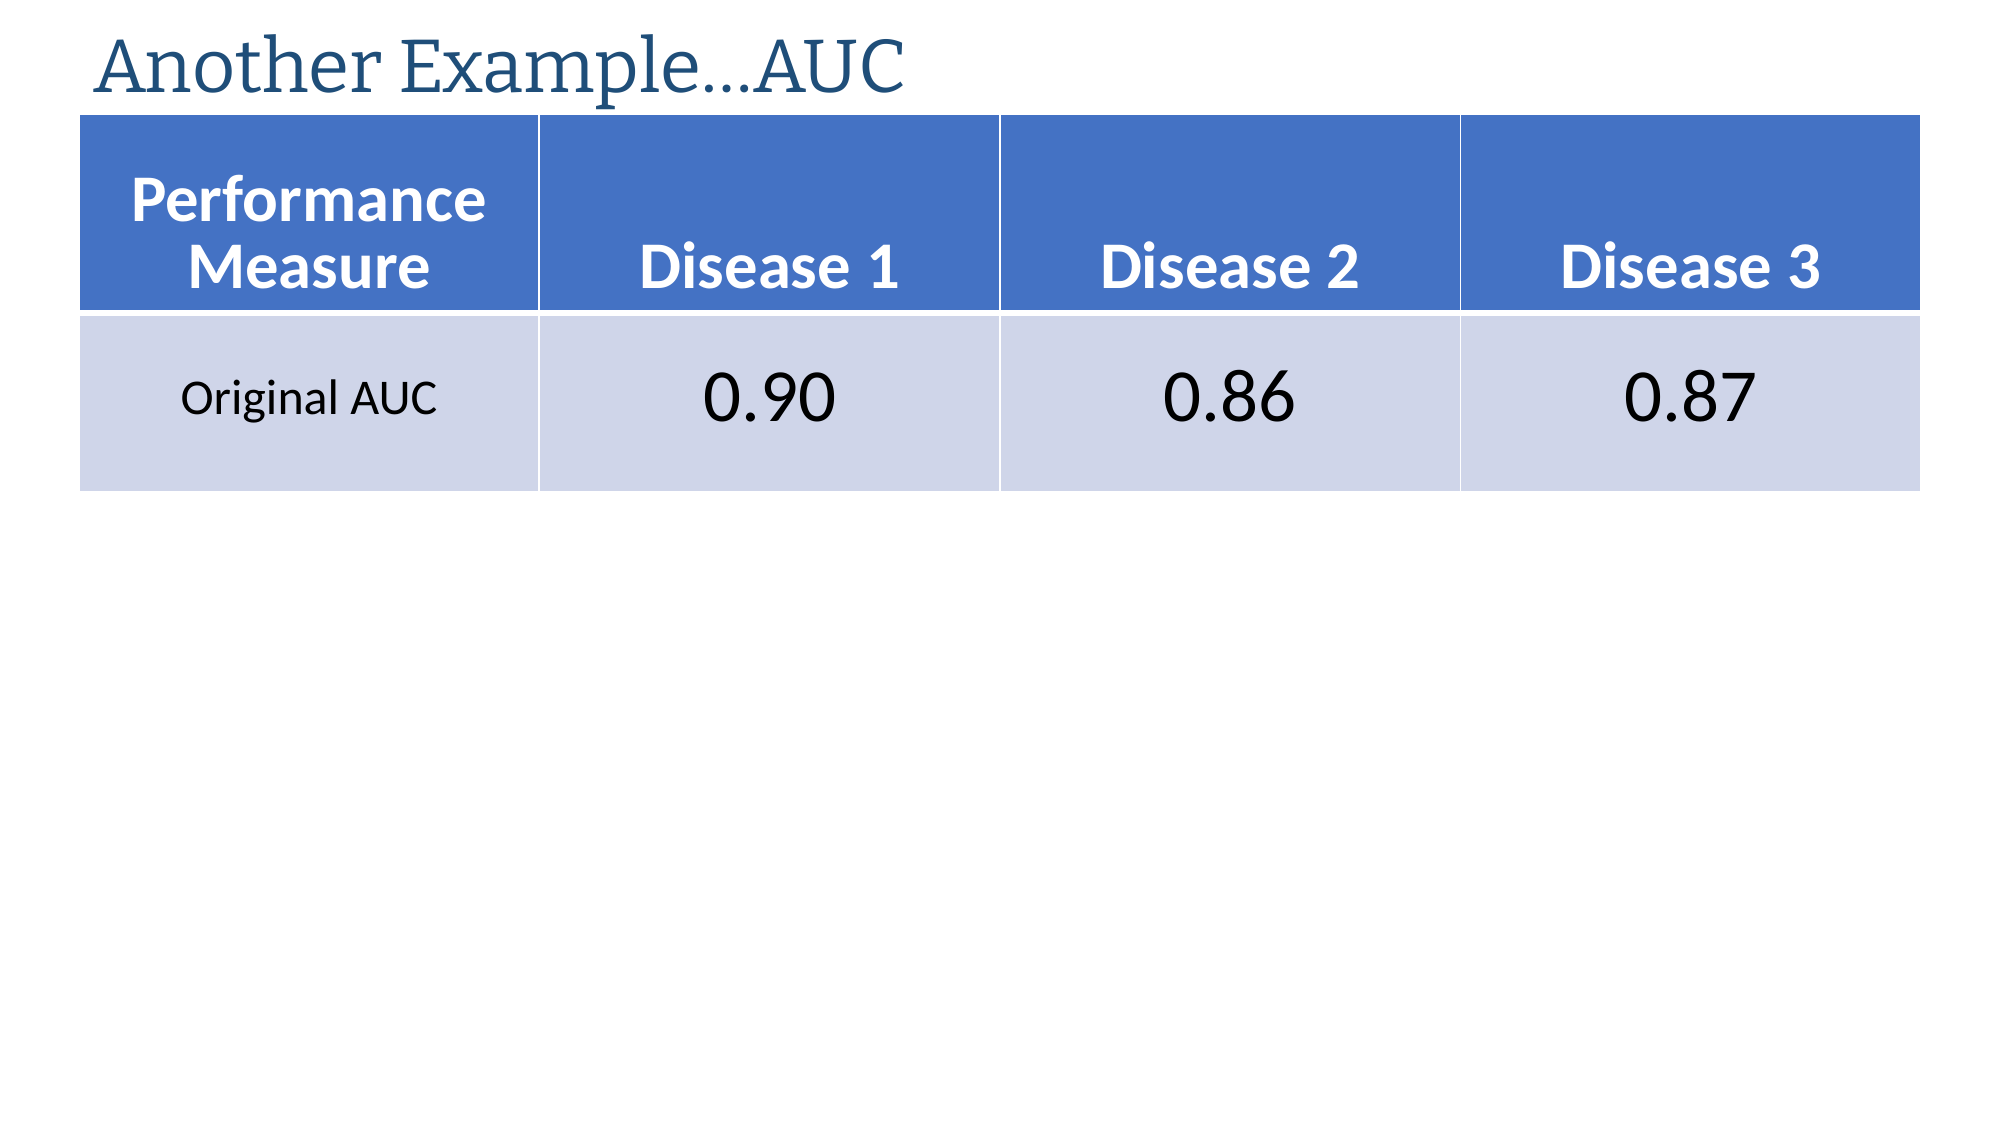

Another Example…AUC
| Performance Measure | Disease 1 | Disease 2 | Disease 3 |
| --- | --- | --- | --- |
| Original AUC | 0.90 | 0.86 | 0.87 |